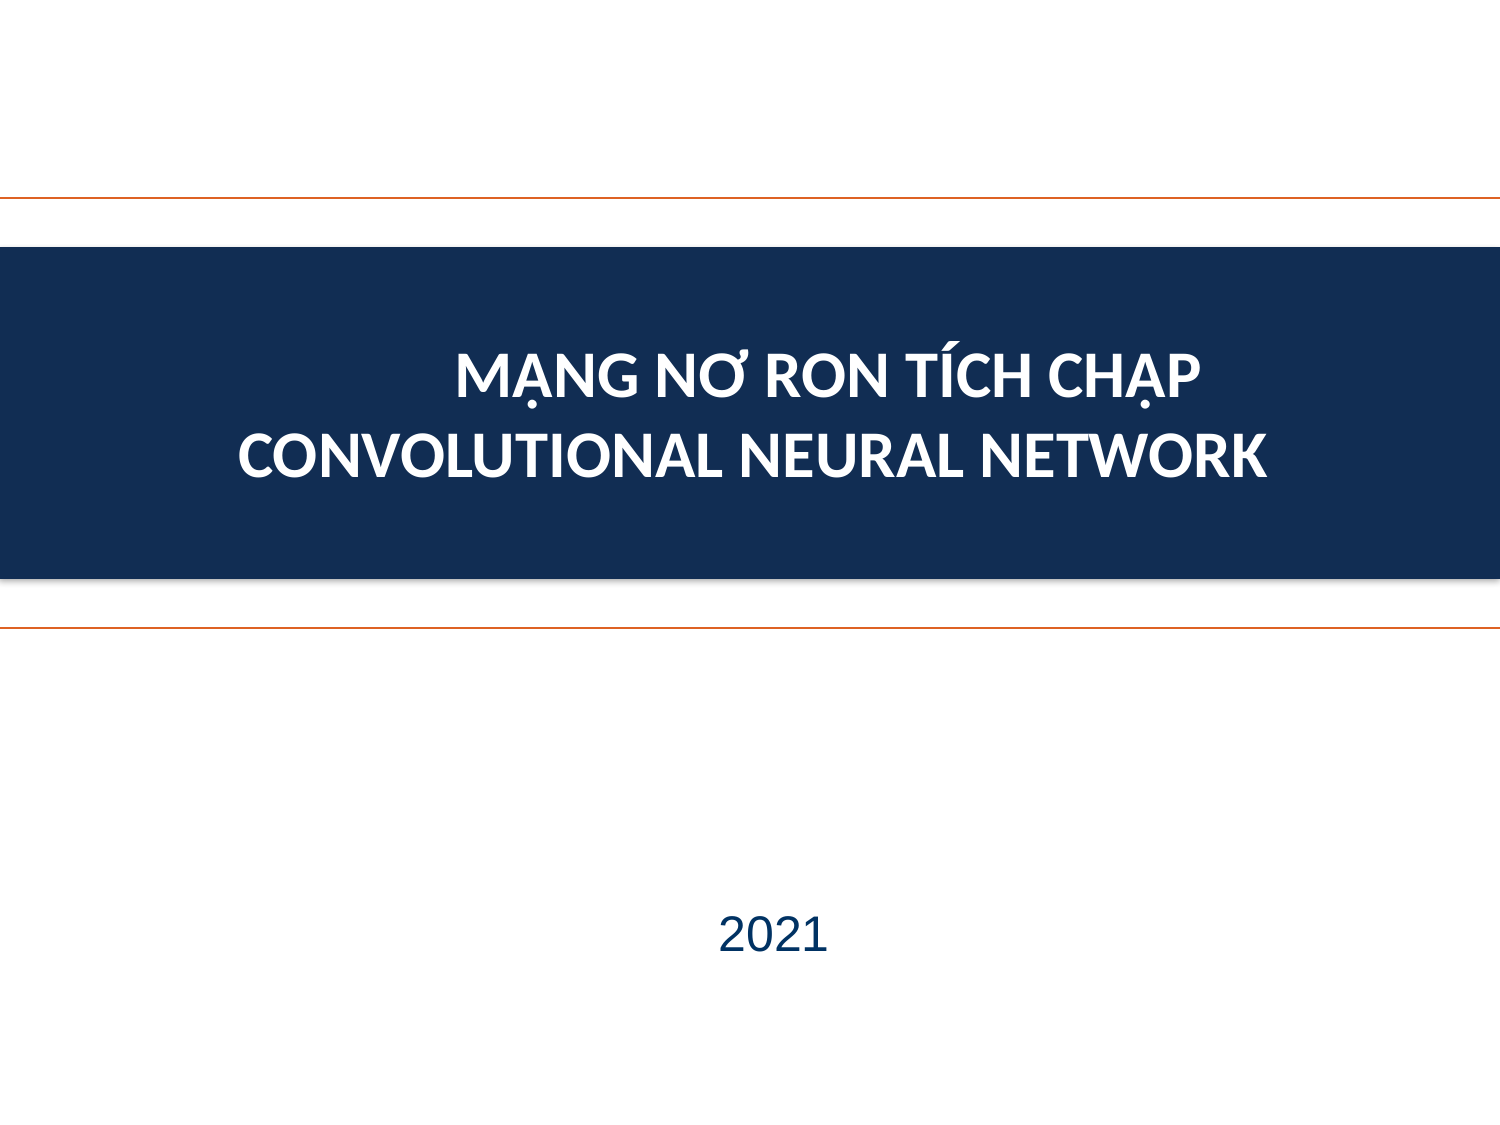

# MẠNG NƠ RON TÍCH CHẬP CONVOLUTIONAL NEURAL NETWORK

2021